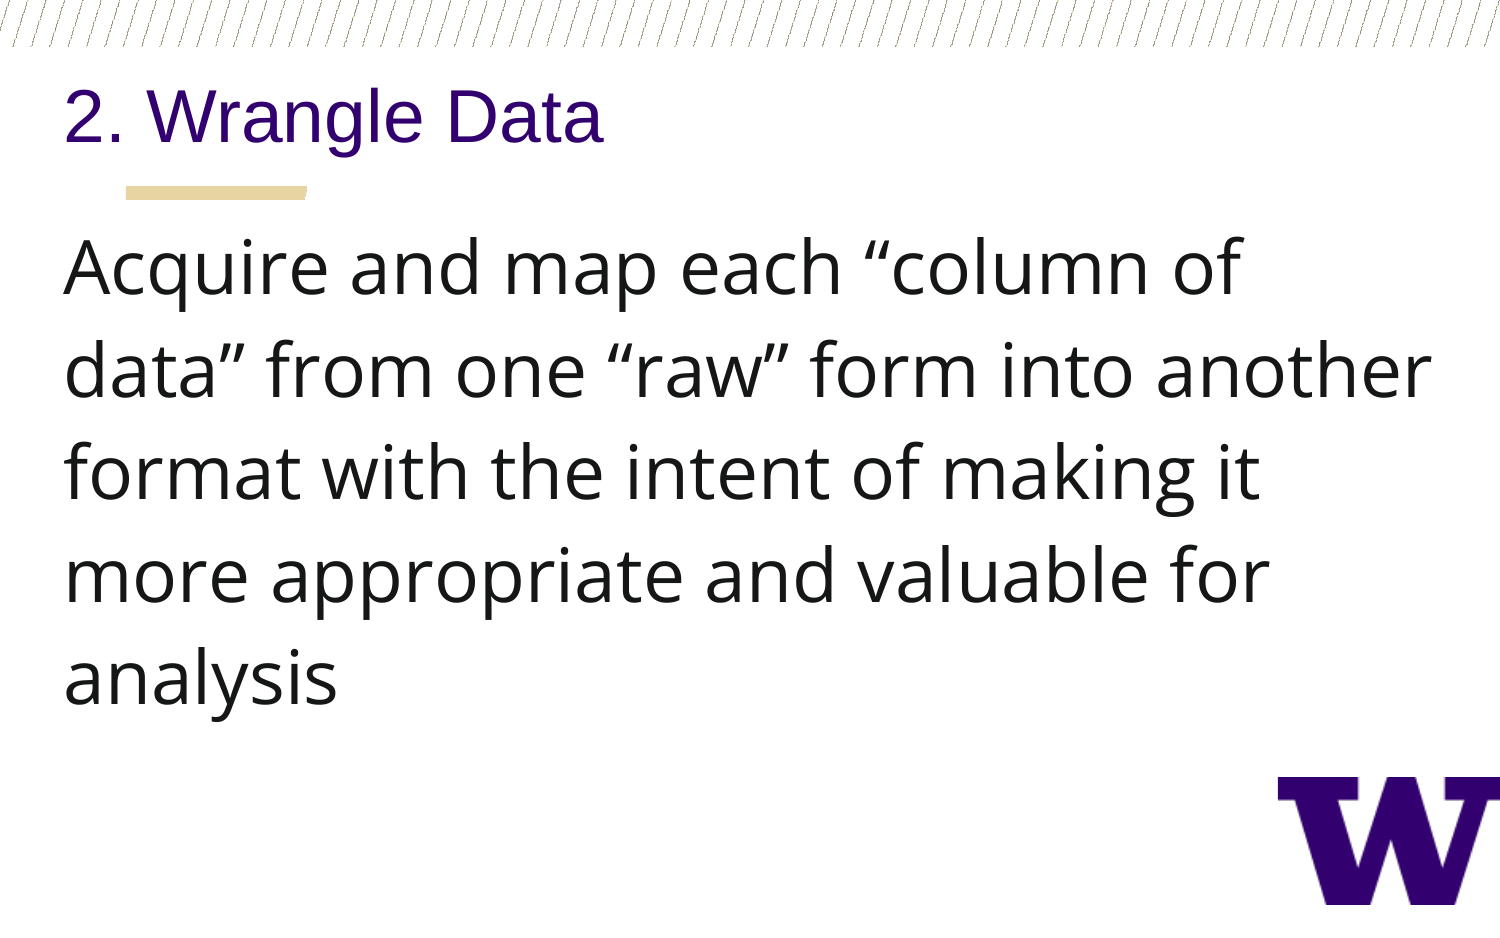

2. Wrangle Data
Acquire and map each “column of data” from one “raw” form into another format with the intent of making it more appropriate and valuable for analysis